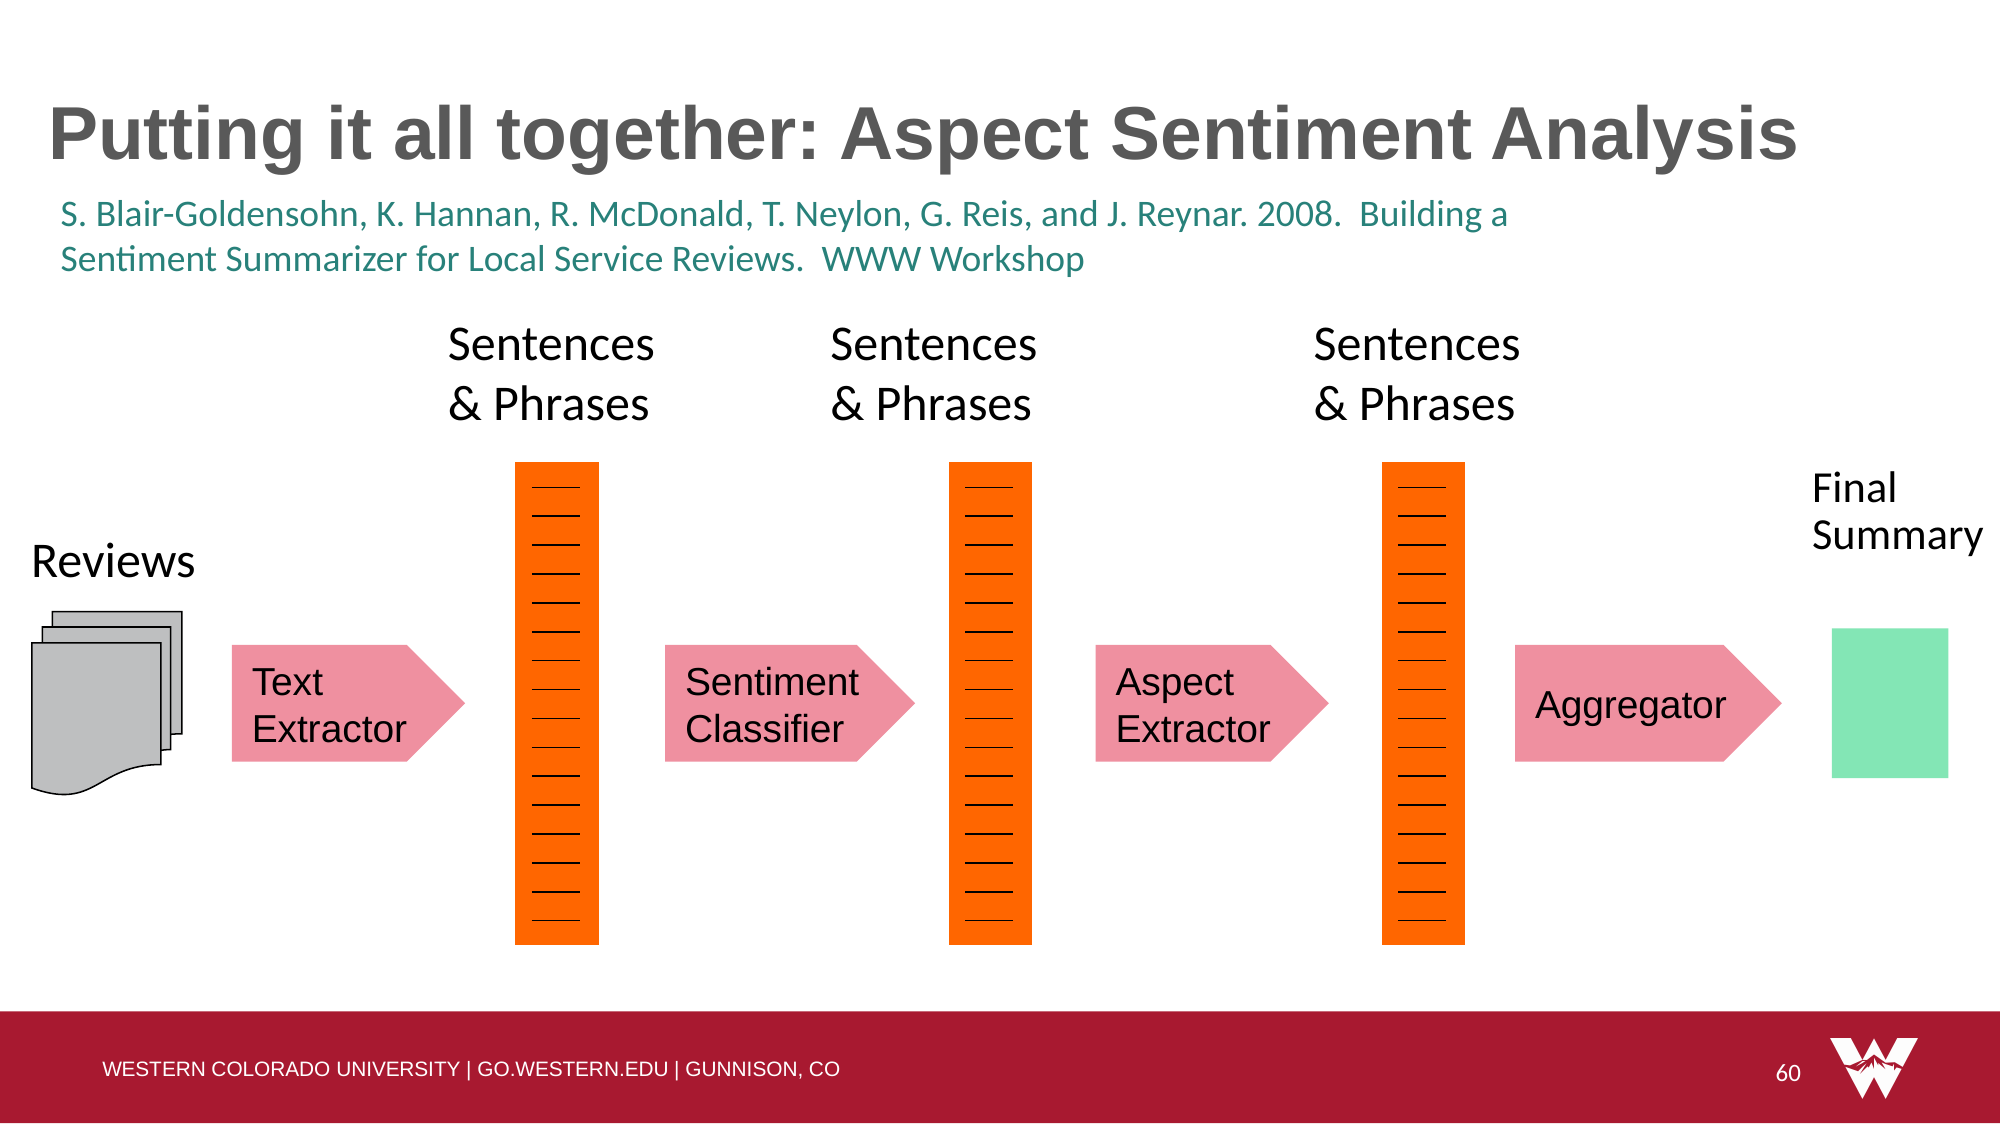

# Putting it all together: Aspect Sentiment Analysis
S. Blair-Goldensohn, K. Hannan, R. McDonald, T. Neylon, G. Reis, and J. Reynar. 2008.  Building a Sentiment Summarizer for Local Service Reviews.  WWW Workshop
Sentences
& Phrases
Sentences
& Phrases
Sentences
& Phrases
Final
Summary

Reviews

Text
Extractor
Sentiment
Classifier
Aspect
Extractor
Aggregator
60